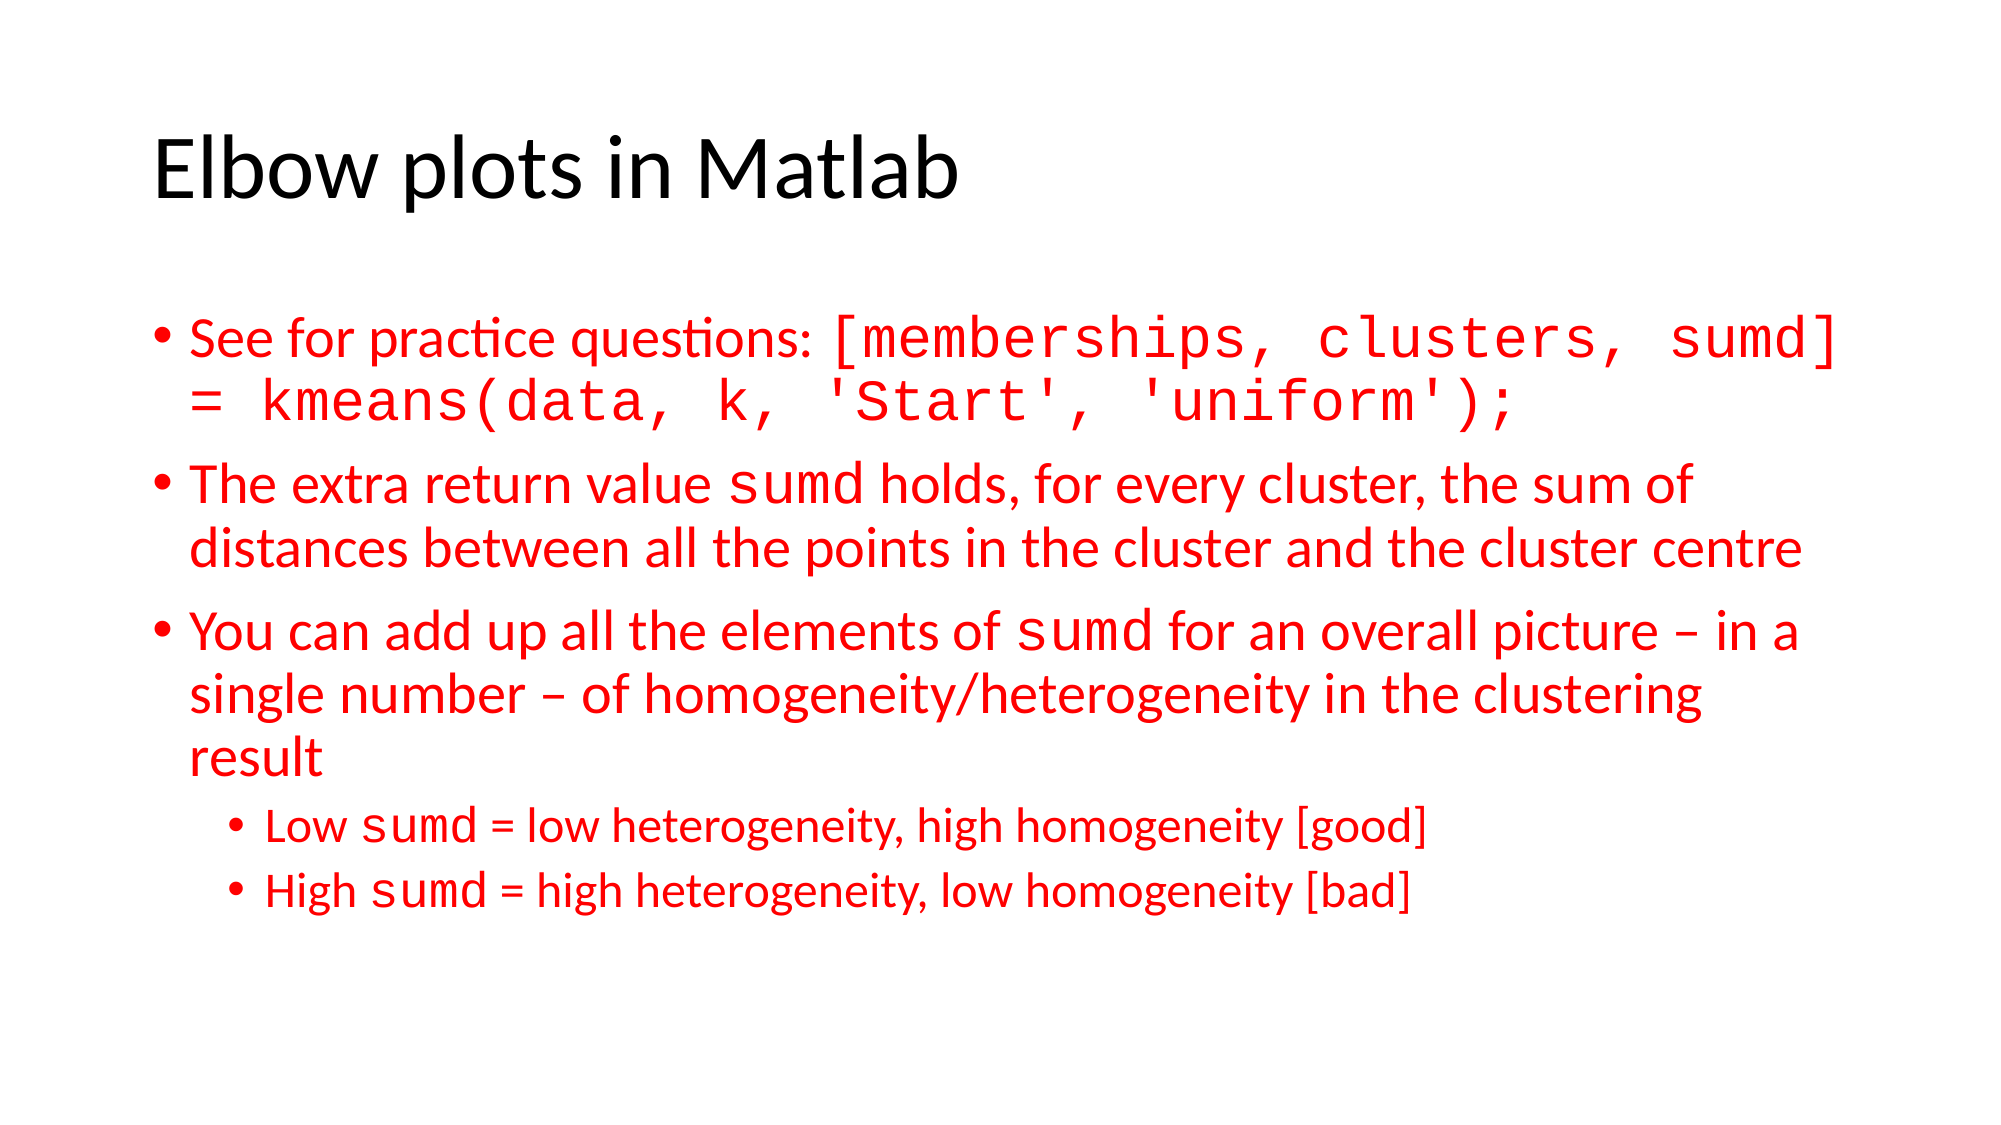

# Elbow plots in Matlab
See for practice questions: [memberships, clusters, sumd] = kmeans(data, k, 'Start', 'uniform');
The extra return value sumd holds, for every cluster, the sum of distances between all the points in the cluster and the cluster centre
You can add up all the elements of sumd for an overall picture – in a single number – of homogeneity/heterogeneity in the clustering result
Low sumd = low heterogeneity, high homogeneity [good]
High sumd = high heterogeneity, low homogeneity [bad]